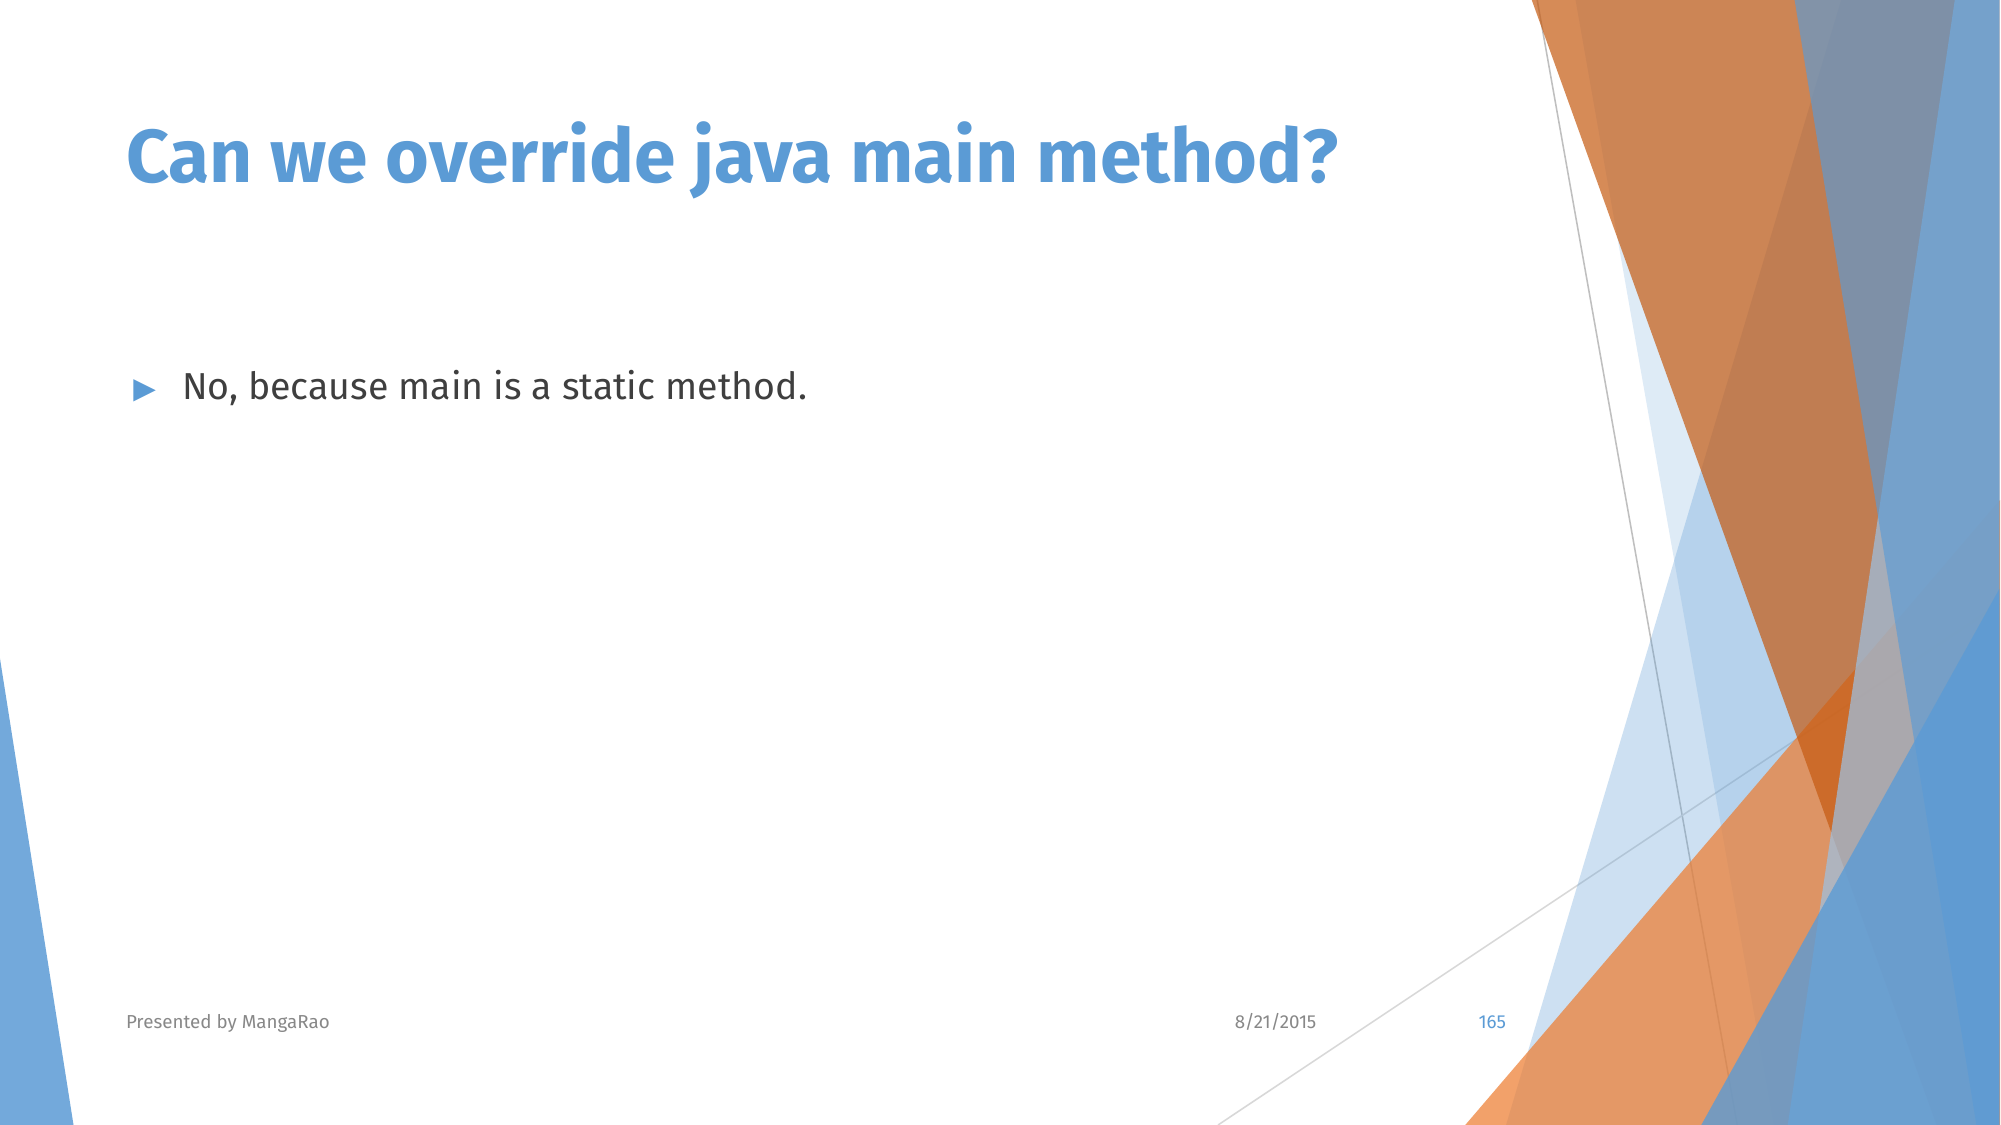

# Can we override java main method?
No, because main is a static method.
Presented by MangaRao
8/21/2015
165